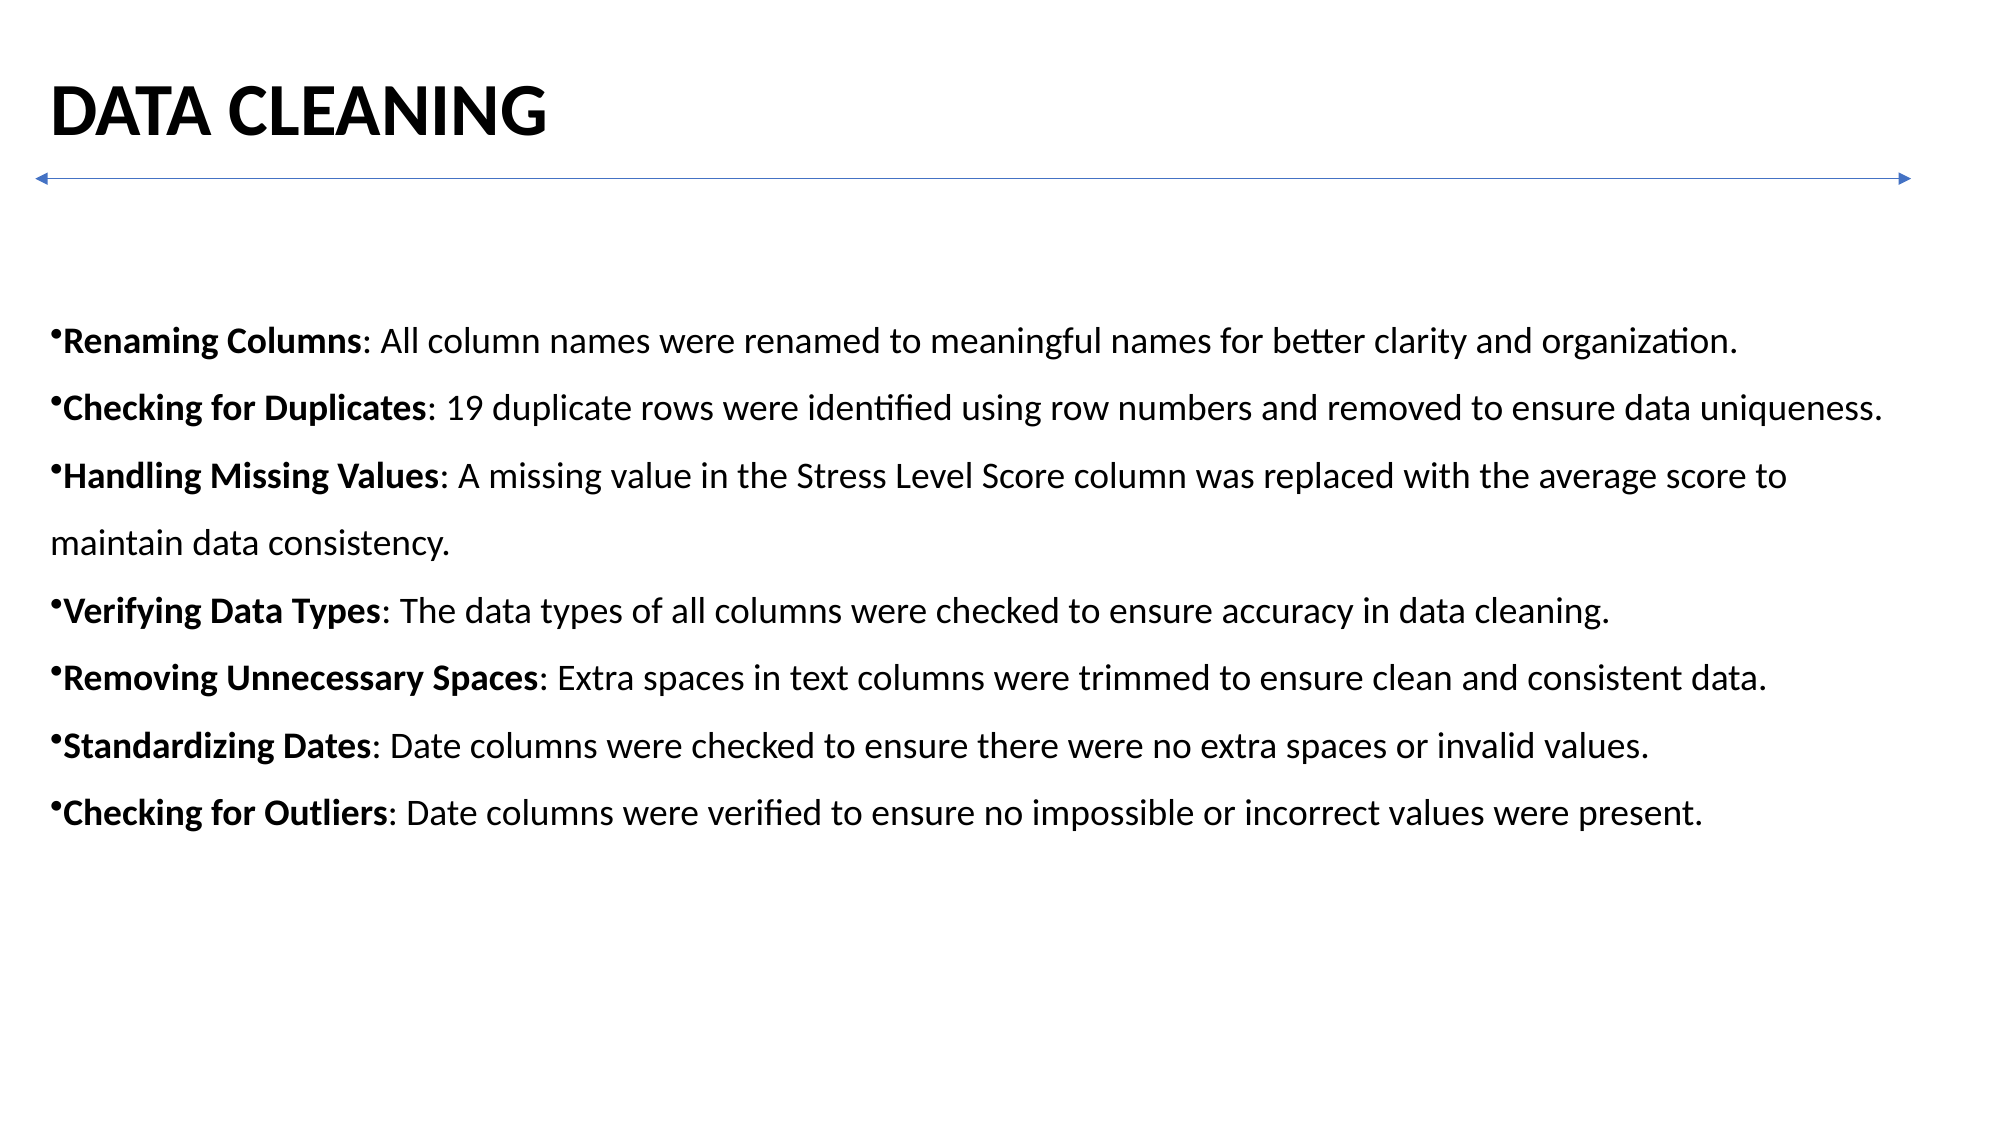

DATA CLEANING
Renaming Columns: All column names were renamed to meaningful names for better clarity and organization.
Checking for Duplicates: 19 duplicate rows were identified using row numbers and removed to ensure data uniqueness.
Handling Missing Values: A missing value in the Stress Level Score column was replaced with the average score to maintain data consistency.
Verifying Data Types: The data types of all columns were checked to ensure accuracy in data cleaning.
Removing Unnecessary Spaces: Extra spaces in text columns were trimmed to ensure clean and consistent data.
Standardizing Dates: Date columns were checked to ensure there were no extra spaces or invalid values.
Checking for Outliers: Date columns were verified to ensure no impossible or incorrect values were present.